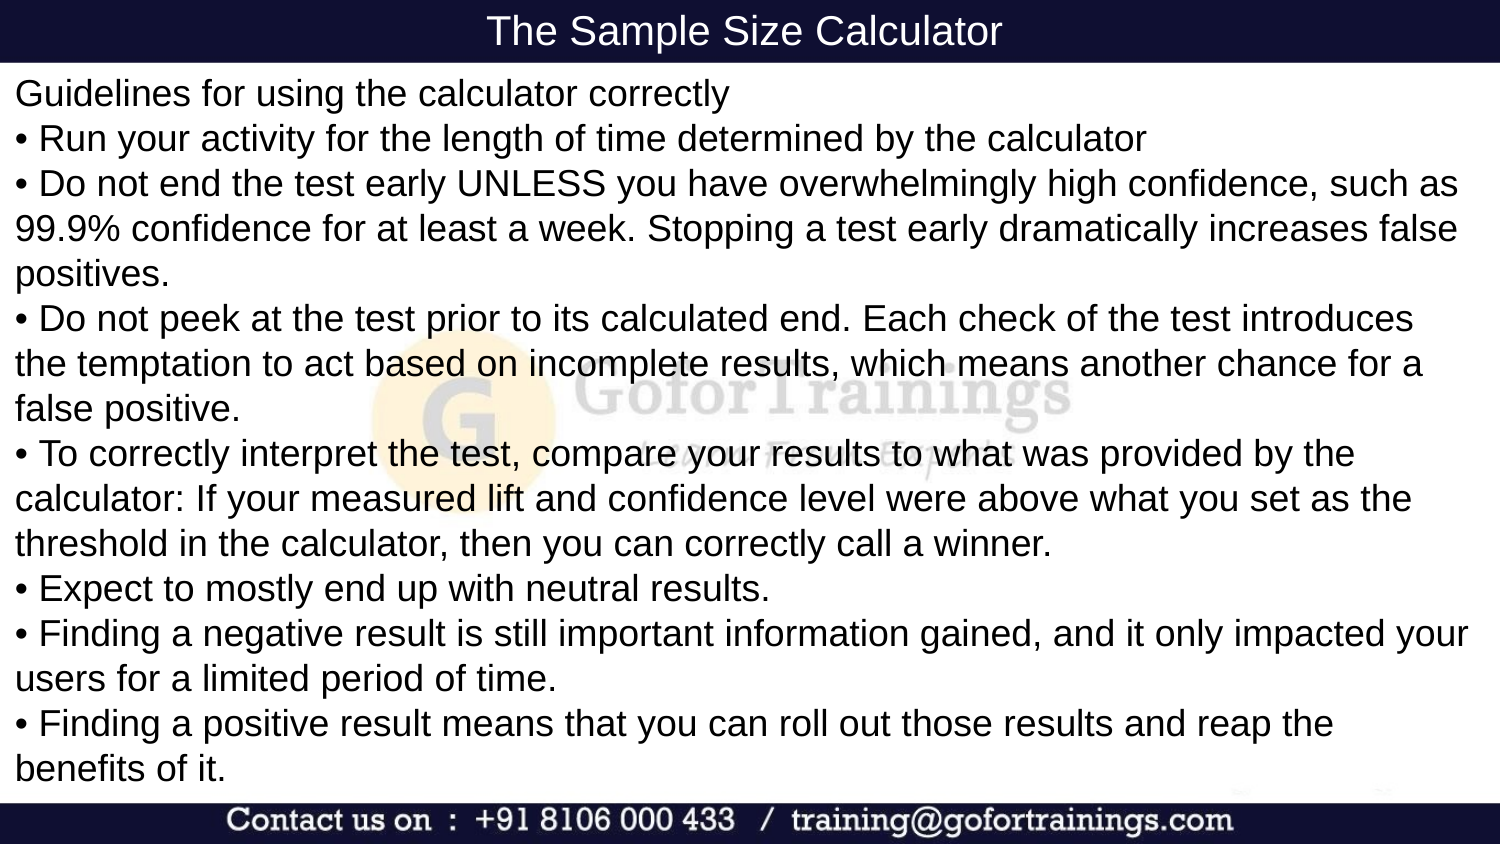

The Sample Size Calculator
Guidelines for using the calculator correctly
• Run your activity for the length of time determined by the calculator
• Do not end the test early UNLESS you have overwhelmingly high confidence, such as 99.9% confidence for at least a week. Stopping a test early dramatically increases false positives.
• Do not peek at the test prior to its calculated end. Each check of the test introduces the temptation to act based on incomplete results, which means another chance for a false positive.
• To correctly interpret the test, compare your results to what was provided by the calculator: If your measured lift and confidence level were above what you set as the threshold in the calculator, then you can correctly call a winner.
• Expect to mostly end up with neutral results.
• Finding a negative result is still important information gained, and it only impacted your users for a limited period of time.
• Finding a positive result means that you can roll out those results and reap the benefits of it.